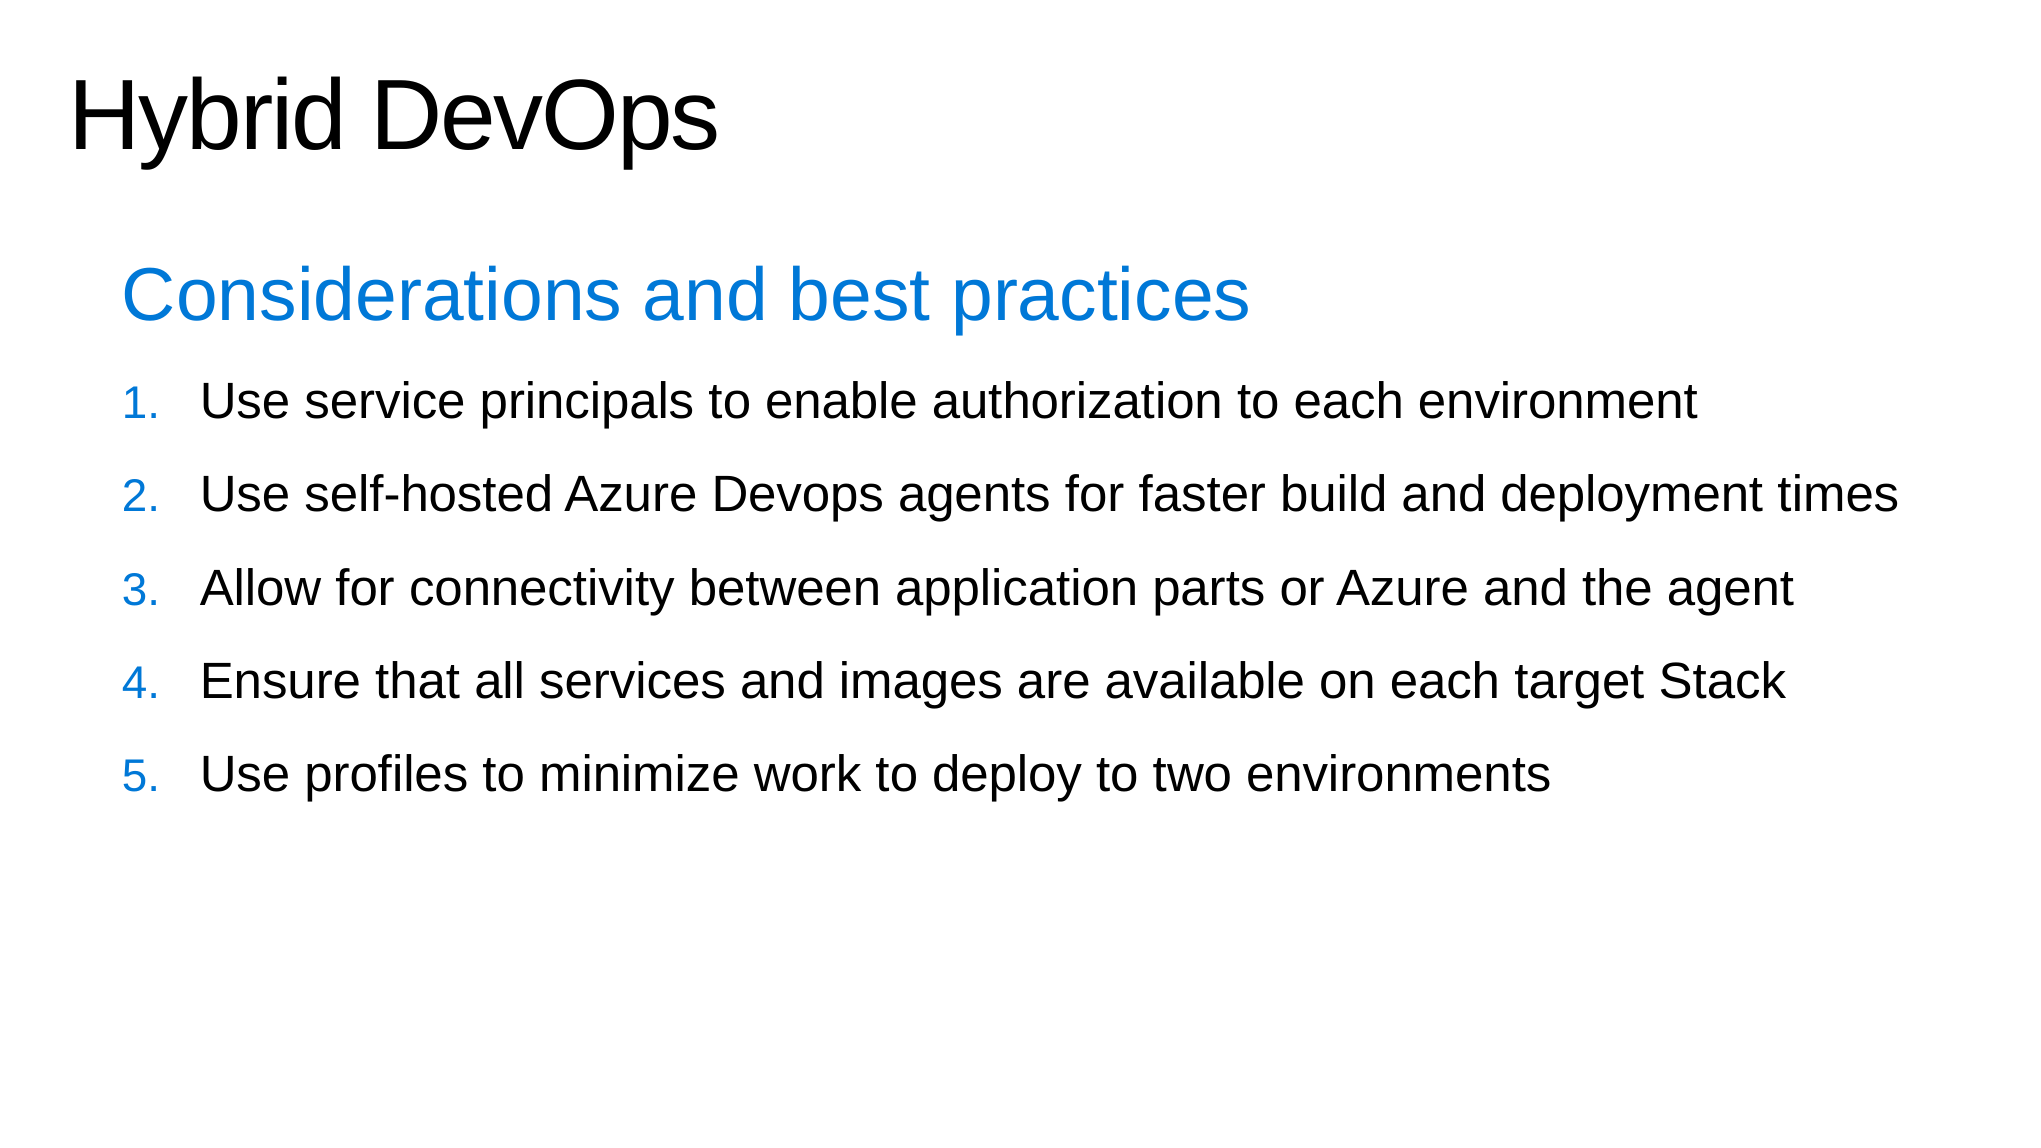

# Hybrid DevOps
Considerations and best practices
Use service principals to enable authorization to each environment
Use self-hosted Azure Devops agents for faster build and deployment times
Allow for connectivity between application parts or Azure and the agent
Ensure that all services and images are available on each target Stack
Use profiles to minimize work to deploy to two environments